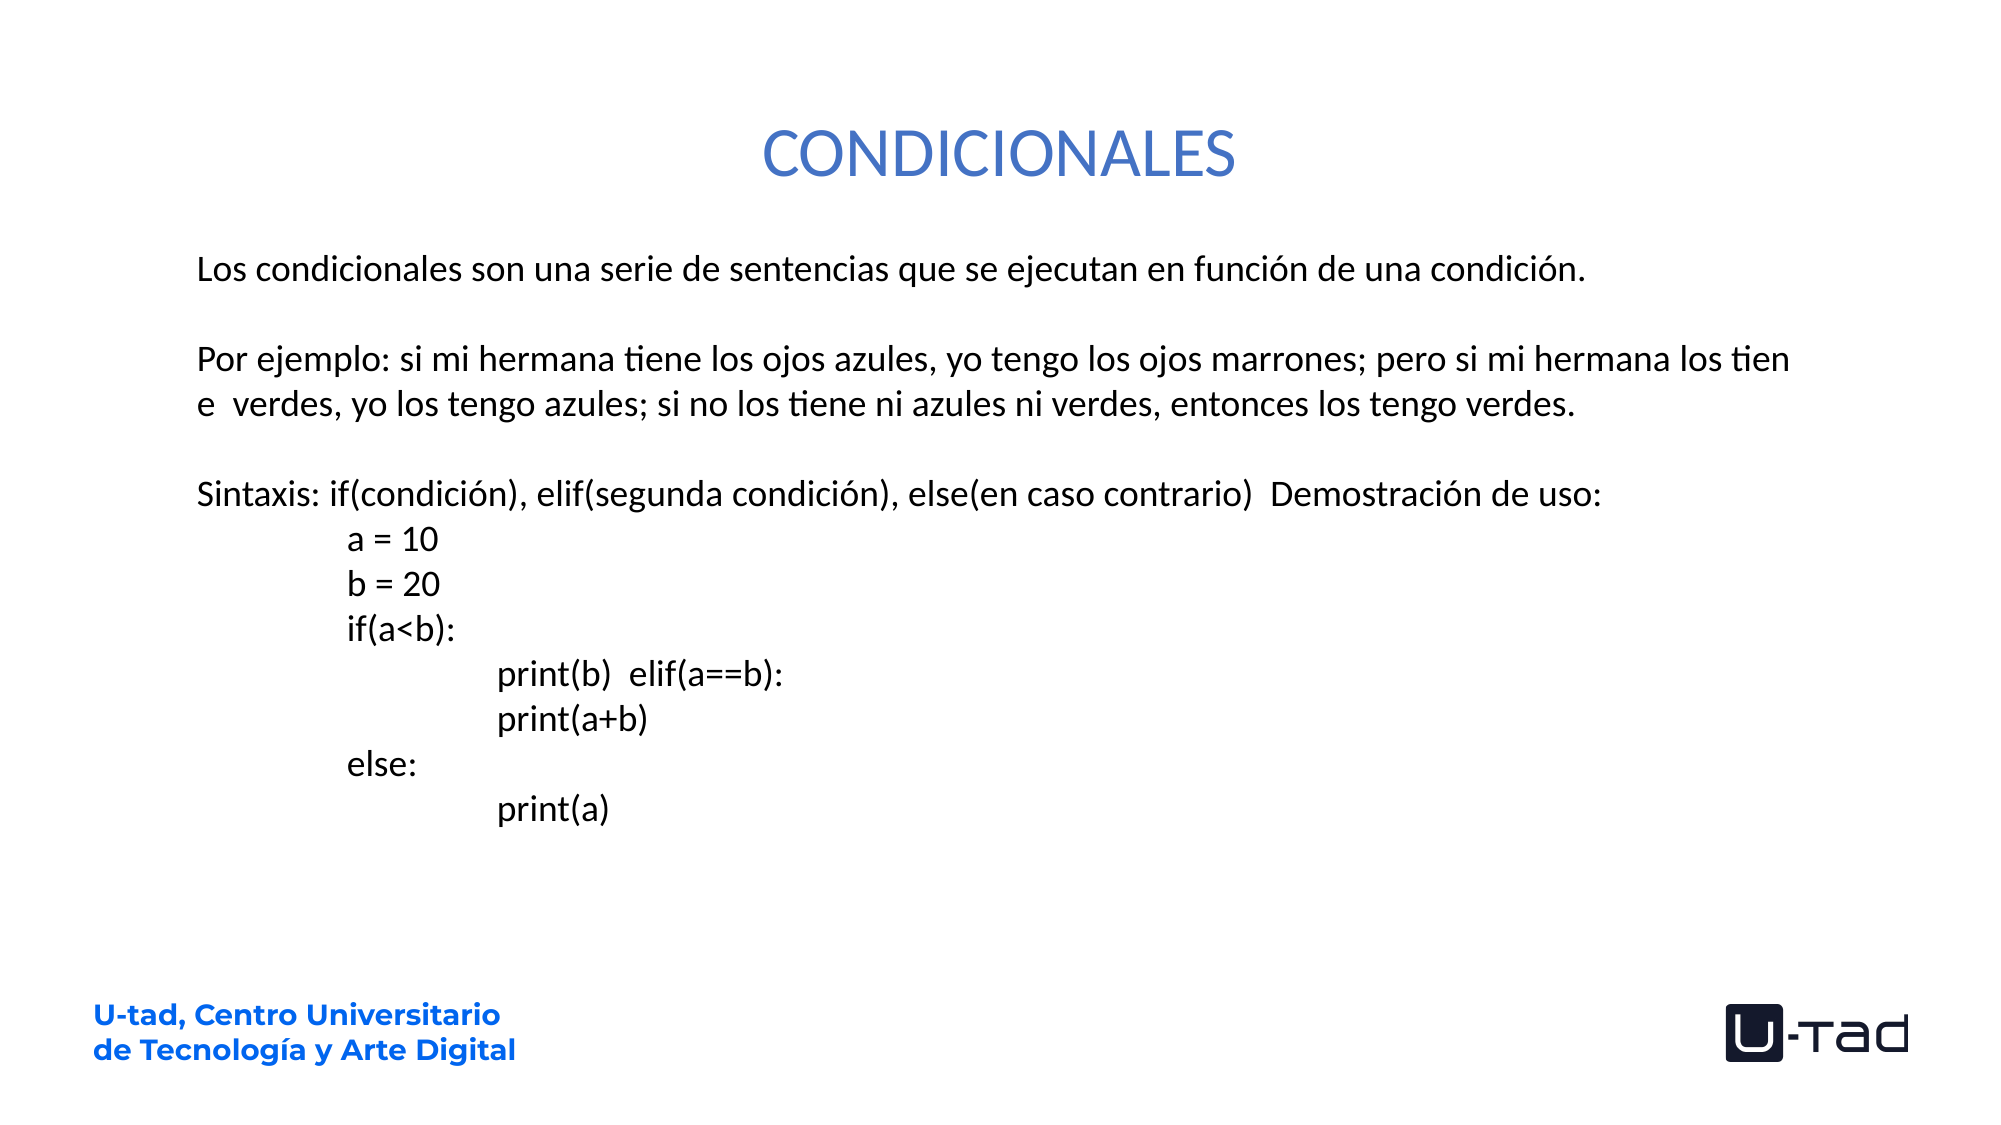

CONDICIONALES
Los condicionales son una serie de sentencias que se ejecutan en función de una condición.​
​
Por ejemplo: si mi hermana tiene los ojos azules, yo tengo los ojos marrones; pero si mi hermana los tiene  verdes, yo los tengo azules; si no los tiene ni azules ni verdes, entonces los tengo verdes.​

Sintaxis: if(condición), elif(segunda condición), else(en caso contrario)  Demostración de uso:​
	a = 10​
	b = 20​
	if(a<b):​
		print(b)  elif(a==b):​
		print(a+b)​
	else:​
		print(a)​